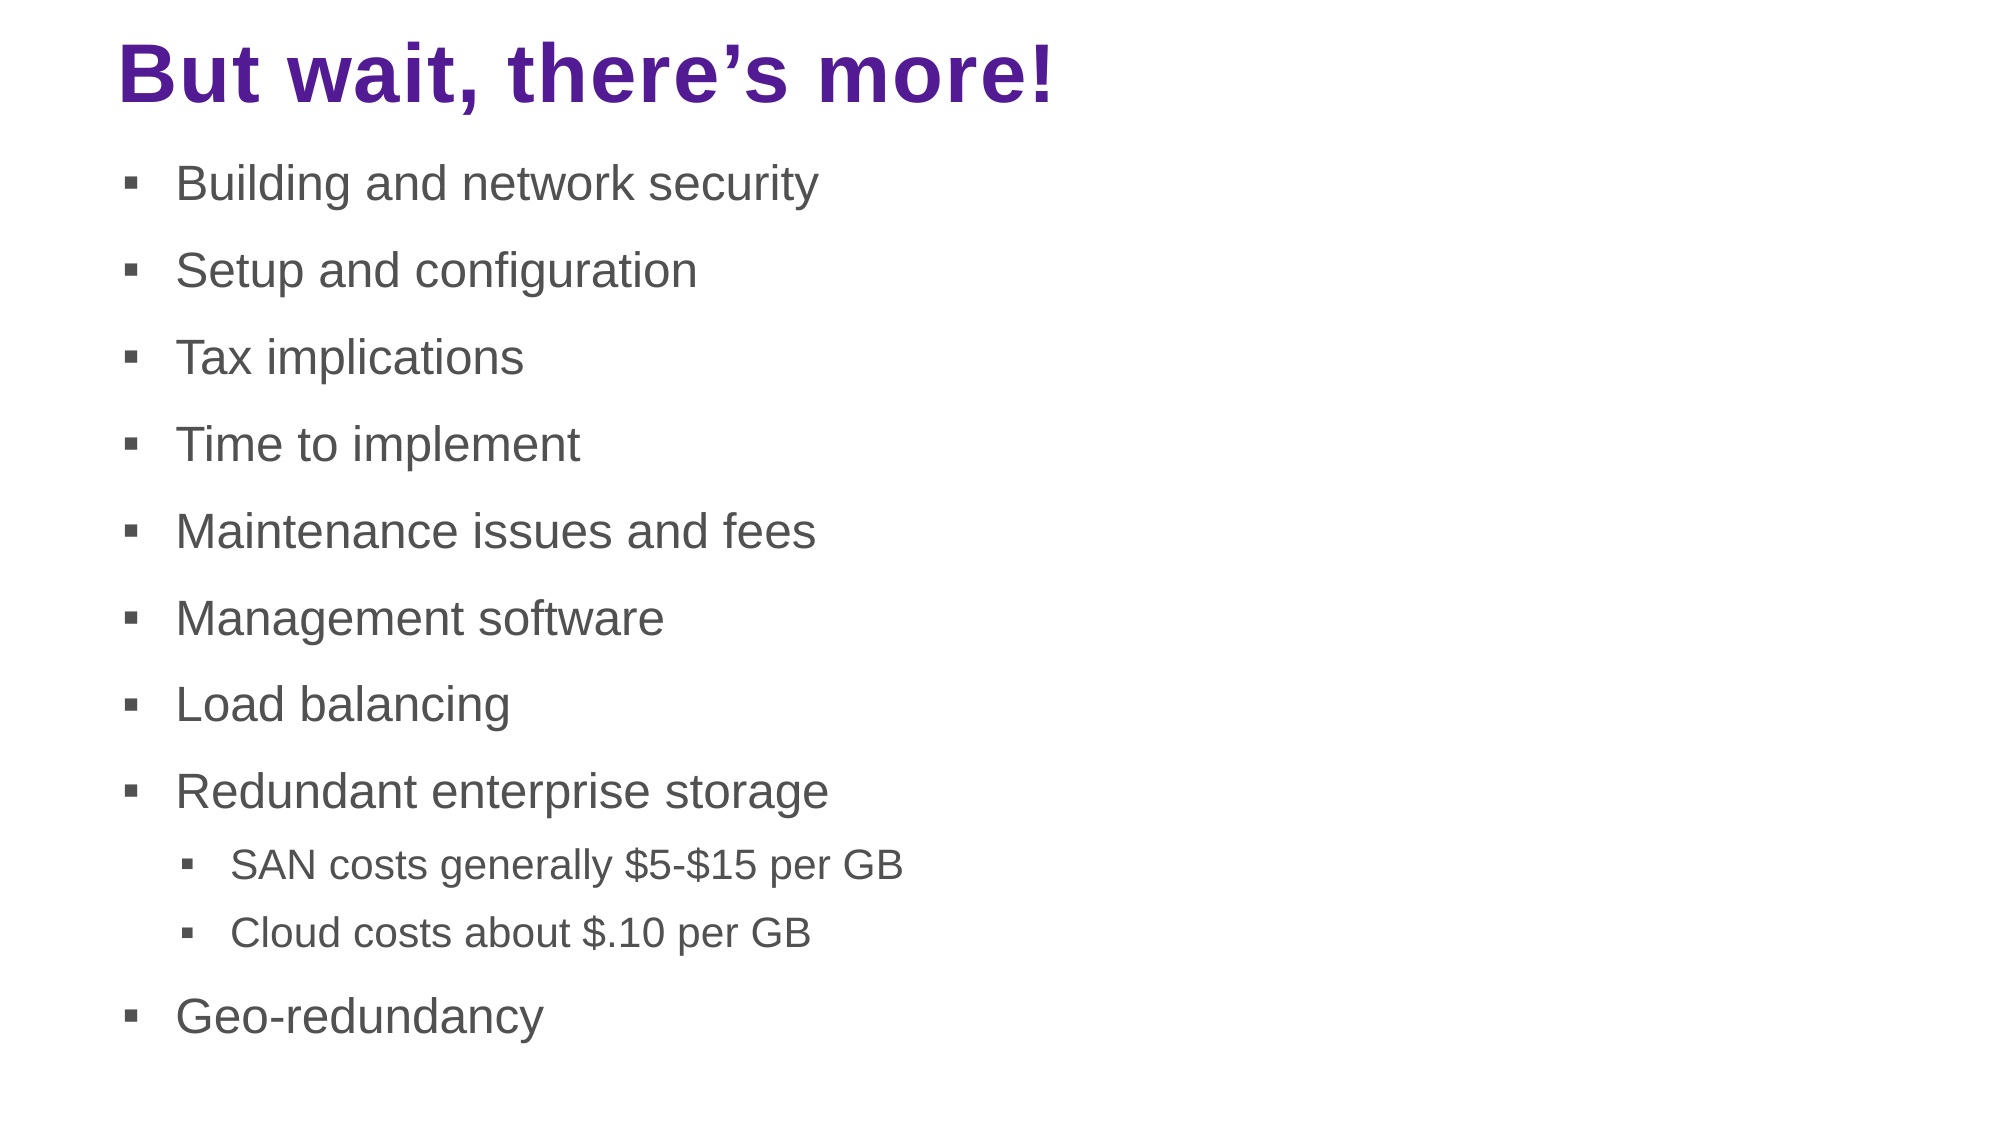

# But wait, there’s more!
Building and network security
Setup and configuration
Tax implications
Time to implement
Maintenance issues and fees
Management software
Load balancing
Redundant enterprise storage
SAN costs generally $5-$15 per GB
Cloud costs about $.10 per GB
Geo-redundancy